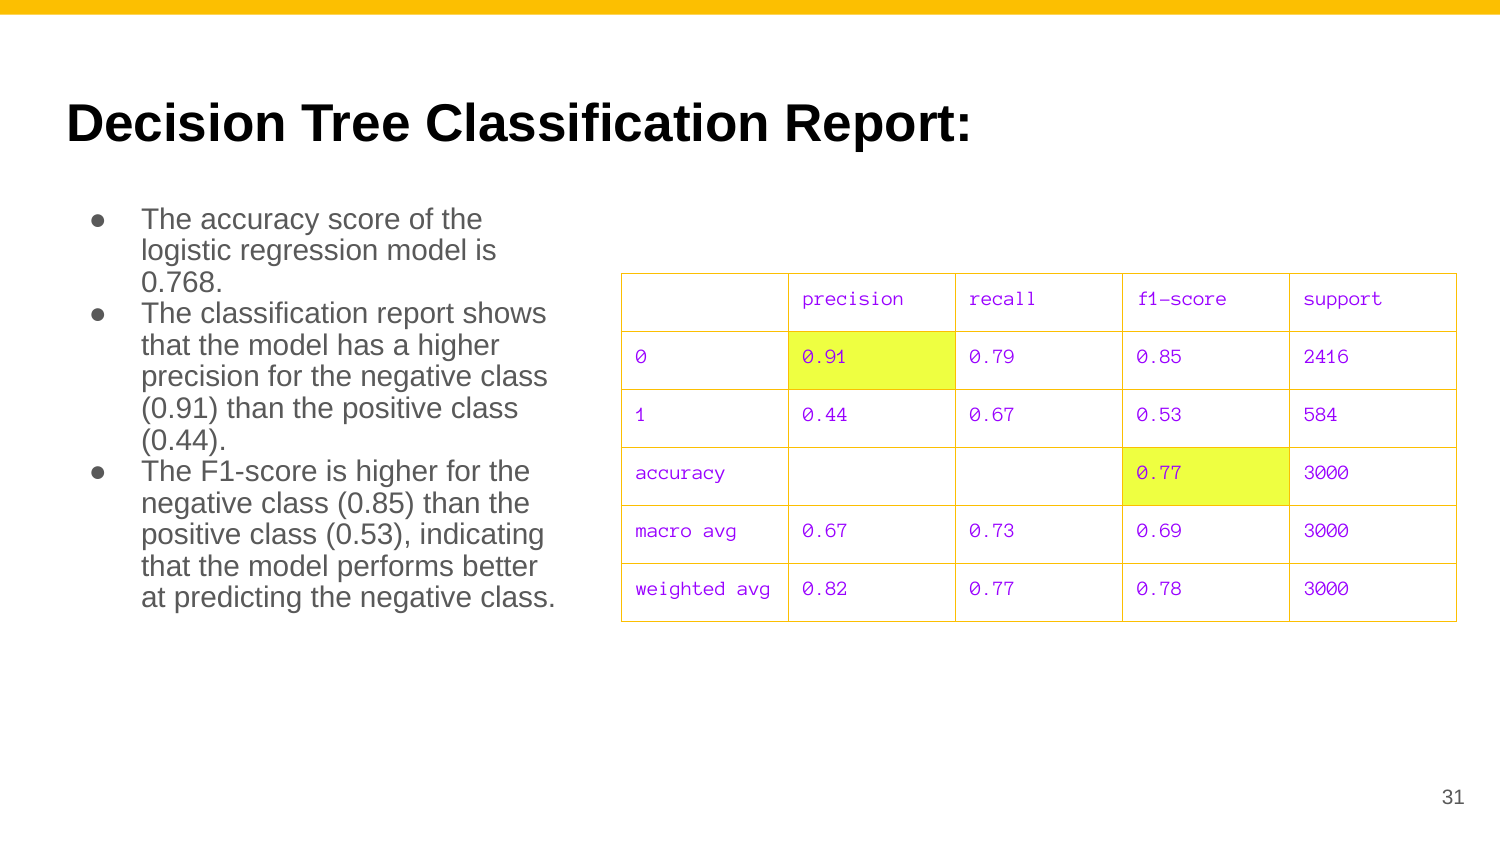

# Decision Tree Classification Report:
The accuracy score of the logistic regression model is 0.768.
The classification report shows that the model has a higher precision for the negative class (0.91) than the positive class (0.44).
The F1-score is higher for the negative class (0.85) than the positive class (0.53), indicating that the model performs better at predicting the negative class.
|  | precision | recall | f1-score | support |
| --- | --- | --- | --- | --- |
| 0 | 0.91 | 0.79 | 0.85 | 2416 |
| 1 | 0.44 | 0.67 | 0.53 | 584 |
| accuracy |  |  | 0.77 | 3000 |
| macro avg | 0.67 | 0.73 | 0.69 | 3000 |
| weighted avg | 0.82 | 0.77 | 0.78 | 3000 |
31